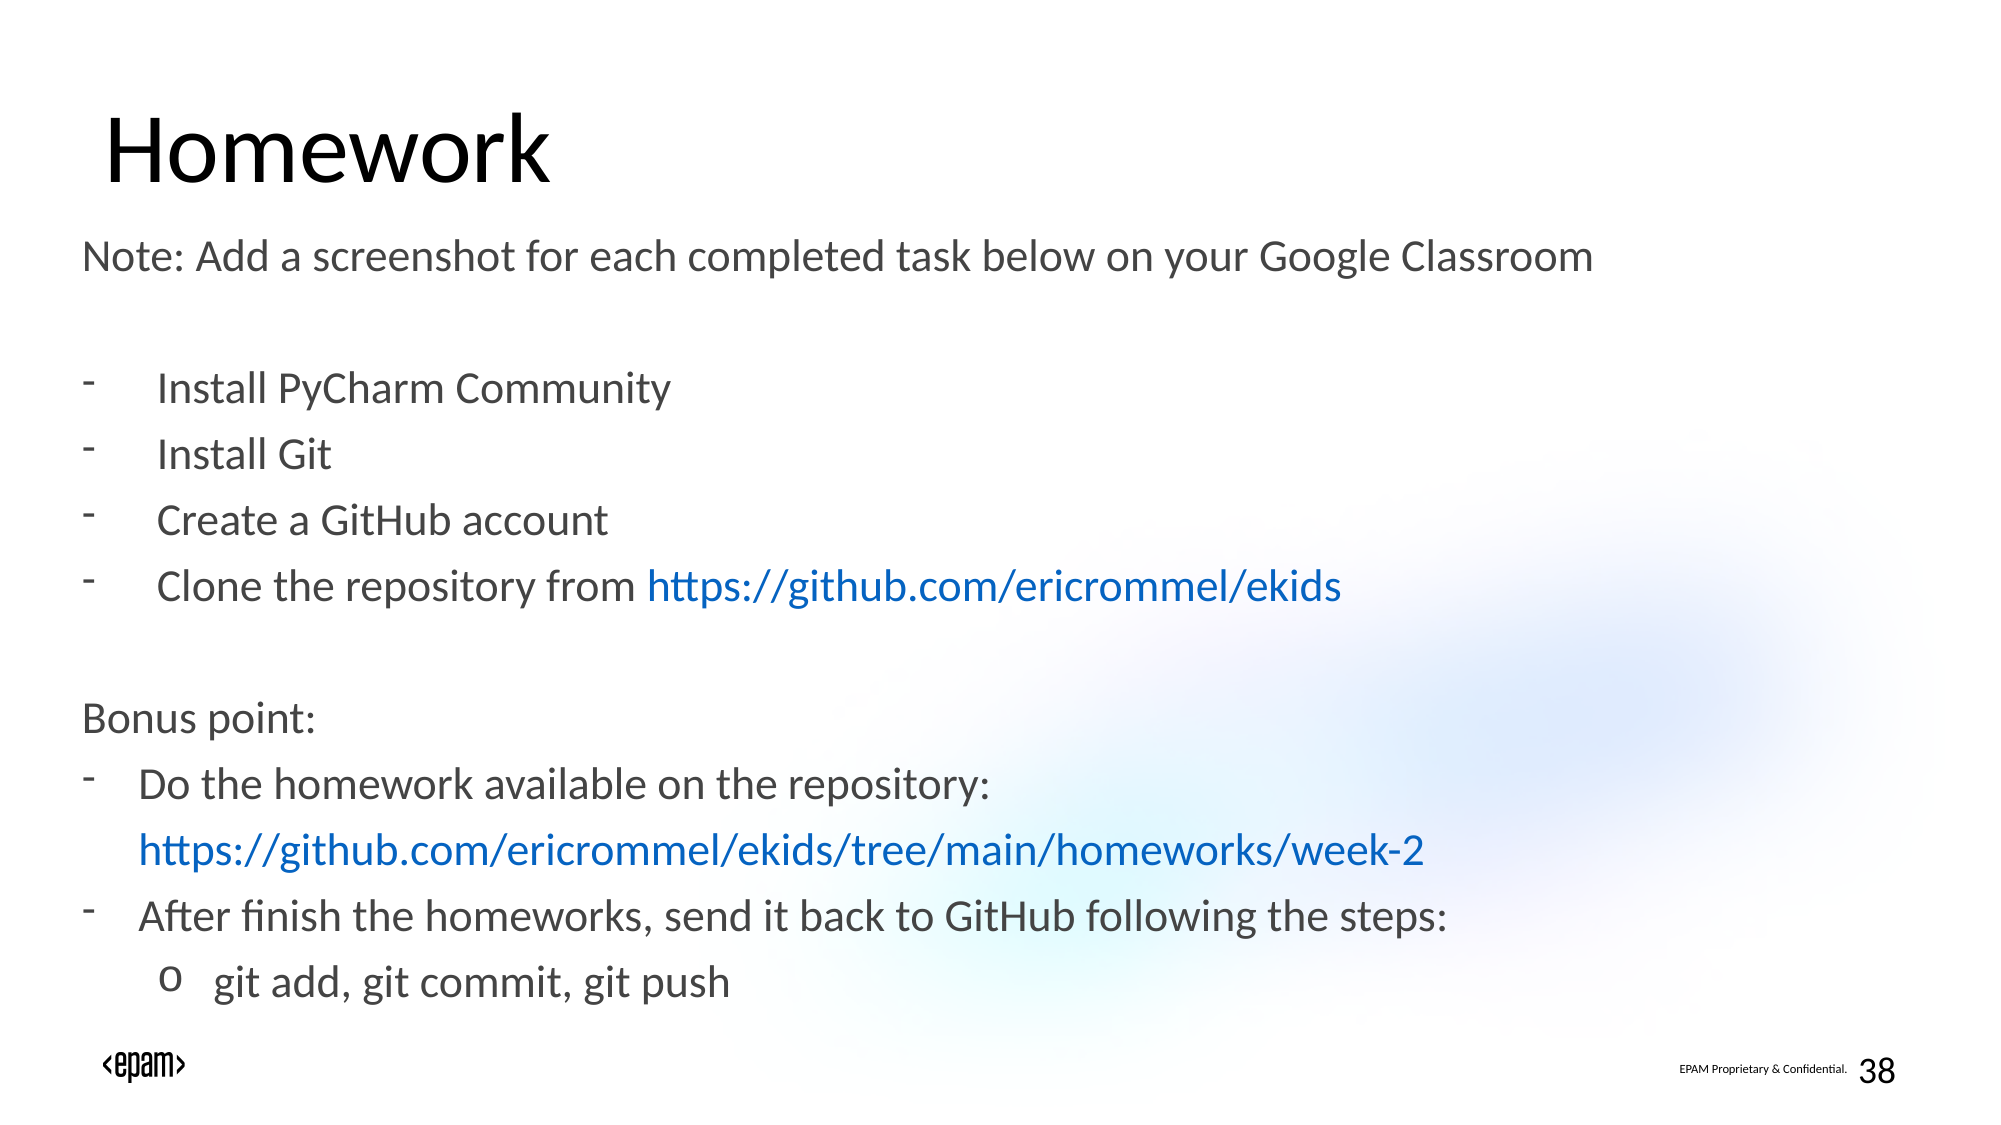

Homework
Note: Add a screenshot for each completed task below on your Google Classroom

Install PyCharm Community
Install Git
Create a GitHub account
Clone the repository from https://github.com/ericrommel/ekids

Bonus point:
Do the homework available on the repository: https://github.com/ericrommel/ekids/tree/main/homeworks/week-2
After finish the homeworks, send it back to GitHub following the steps:
git add, git commit, git push